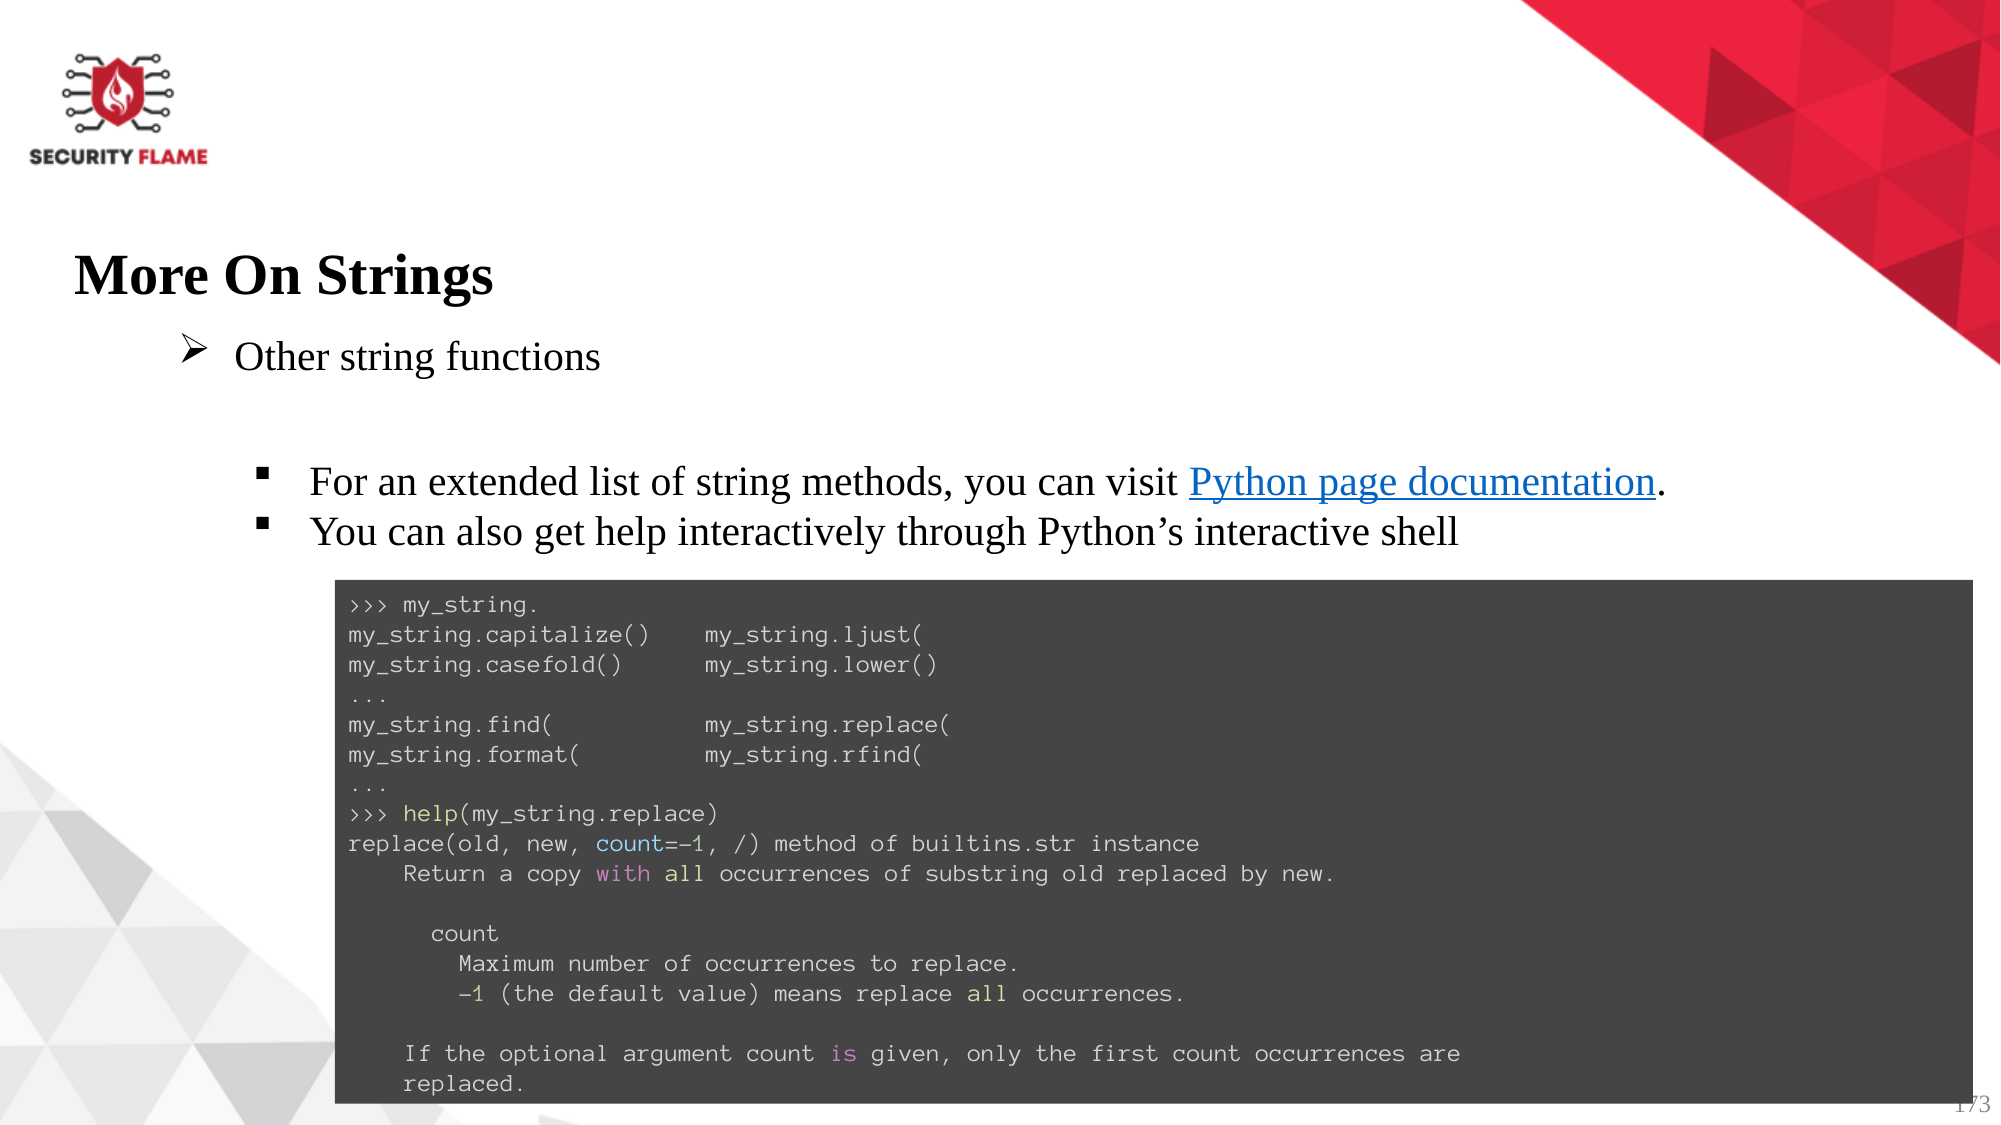

More On Strings
Other string functions
For an extended list of string methods, you can visit Python page documentation.
You can also get help interactively through Python’s interactive shell
>>> my_string.
my_string.capitalize()    my_string.ljust(
my_string.casefold()      my_string.lower()
...
my_string.find(           my_string.replace(
my_string.format(         my_string.rfind(
...
>>> help(my_string.replace)
replace(old, new, count=-1, /) method of builtins.str instance
    Return a copy with all occurrences of substring old replaced by new.

      count
        Maximum number of occurrences to replace.
        -1 (the default value) means replace all occurrences.

    If the optional argument count is given, only the first count occurrences are
    replaced.
173